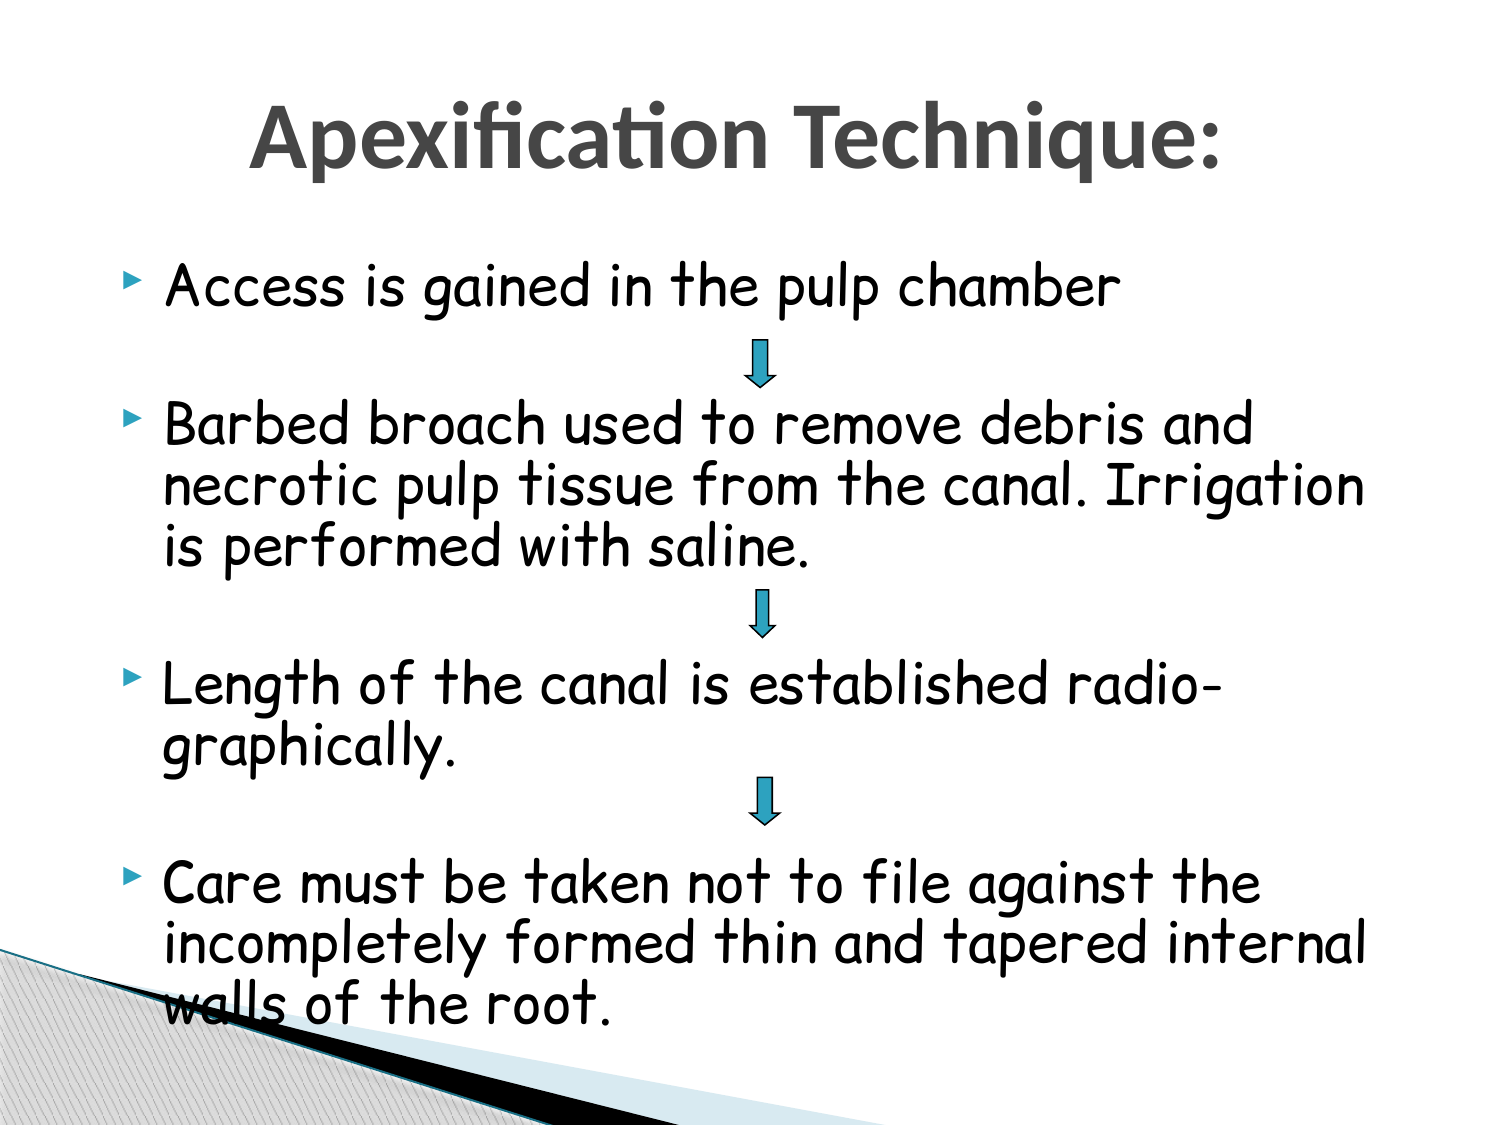

Apexification Technique:
Access is gained in the pulp chamber

Barbed broach used to remove debris and necrotic pulp tissue from the canal. Irrigation is performed with saline.

Length of the canal is established radio- graphically.

Care must be taken not to file against the incompletely formed thin and tapered internal walls of the root.